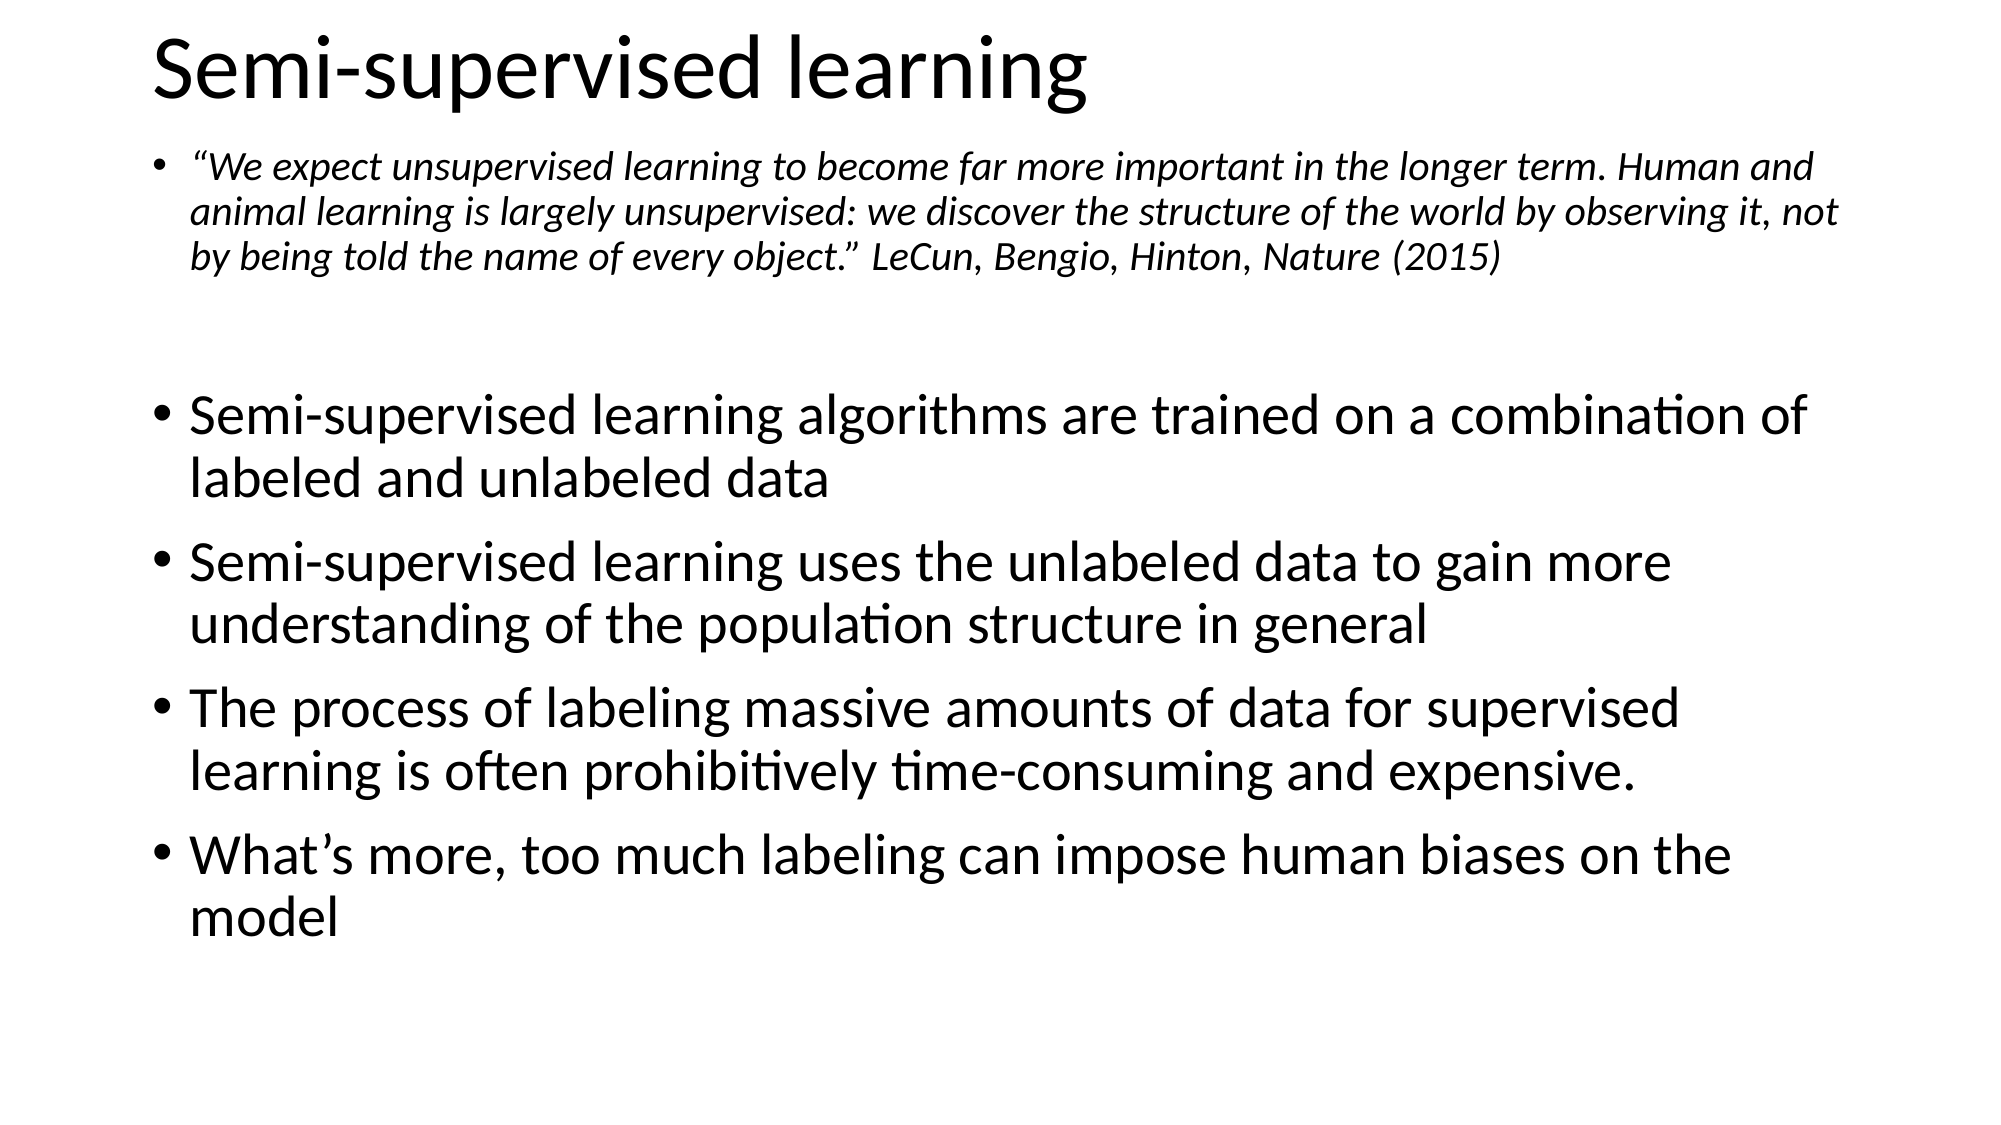

# Semi-supervised learning
“We expect unsupervised learning to become far more important in the longer term. Human and animal learning is largely unsupervised: we discover the structure of the world by observing it, not by being told the name of every object.” LeCun, Bengio, Hinton, Nature (2015)

Semi-supervised learning algorithms are trained on a combination of labeled and unlabeled data
Semi-supervised learning uses the unlabeled data to gain more understanding of the population structure in general
The process of labeling massive amounts of data for supervised learning is often prohibitively time-consuming and expensive.
What’s more, too much labeling can impose human biases on the model